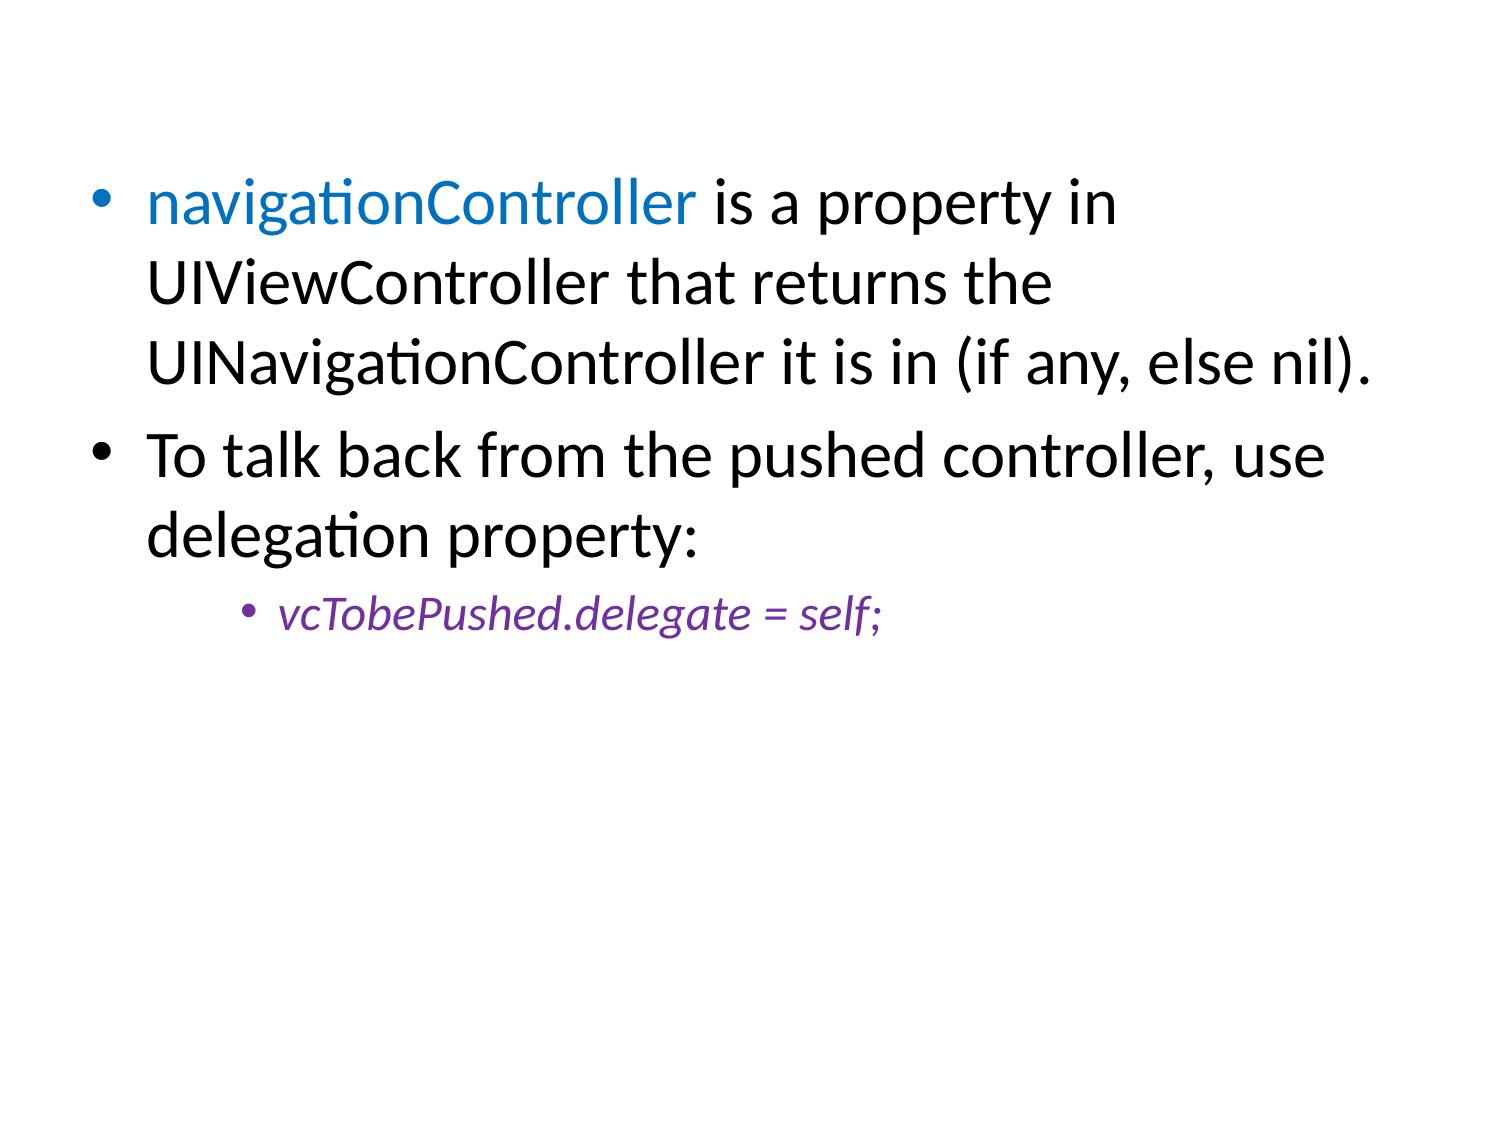

navigationController is a property in UIViewController that returns the UINavigationController it is in (if any, else nil).
To talk back from the pushed controller, use delegation property:
vcTobePushed.delegate = self;